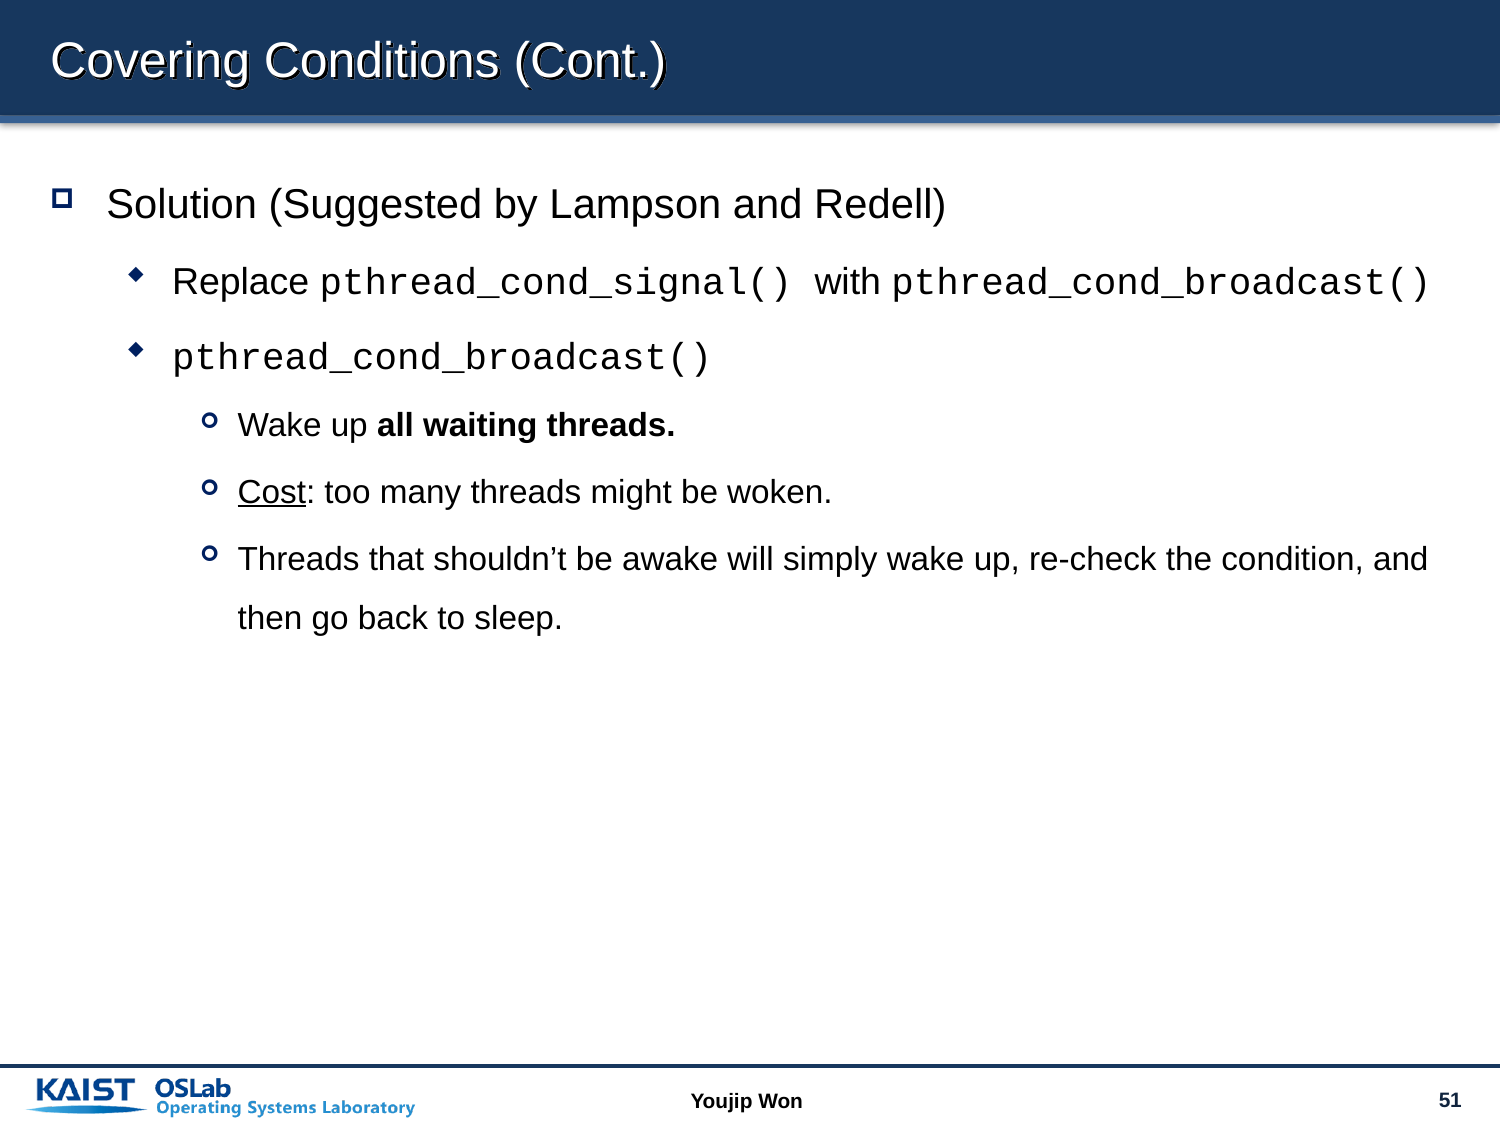

# Covering Conditions (Cont.)
Solution (Suggested by Lampson and Redell)
Replace pthread_cond_signal() with pthread_cond_broadcast()
pthread_cond_broadcast()
Wake up all waiting threads.
Cost: too many threads might be woken.
Threads that shouldn’t be awake will simply wake up, re-check the condition, and then go back to sleep.
Youjip Won
51